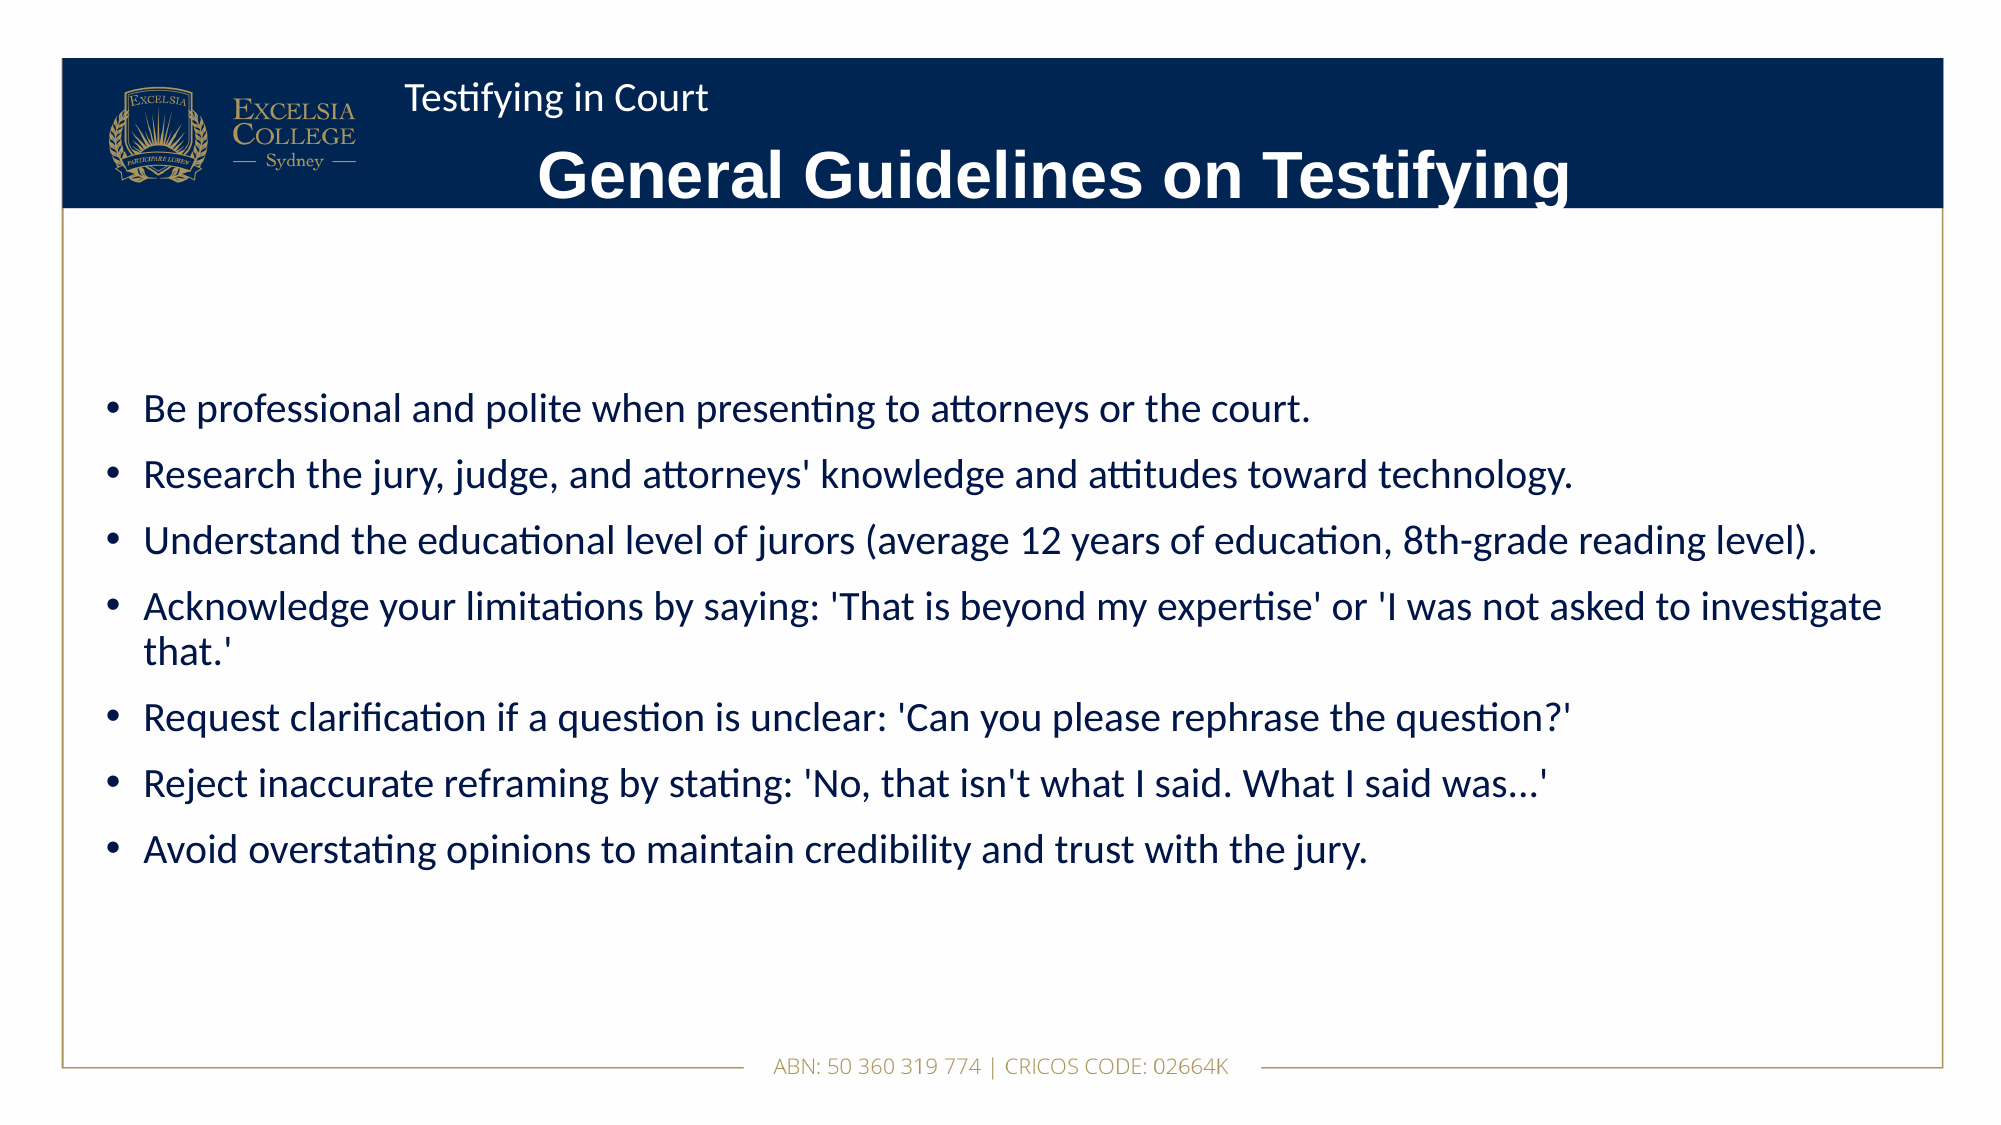

# Testifying in Court
General Guidelines on Testifying
Be professional and polite when presenting to attorneys or the court.
Research the jury, judge, and attorneys' knowledge and attitudes toward technology.
Understand the educational level of jurors (average 12 years of education, 8th-grade reading level).
Acknowledge your limitations by saying: 'That is beyond my expertise' or 'I was not asked to investigate that.'
Request clarification if a question is unclear: 'Can you please rephrase the question?'
Reject inaccurate reframing by stating: 'No, that isn't what I said. What I said was...'
Avoid overstating opinions to maintain credibility and trust with the jury.